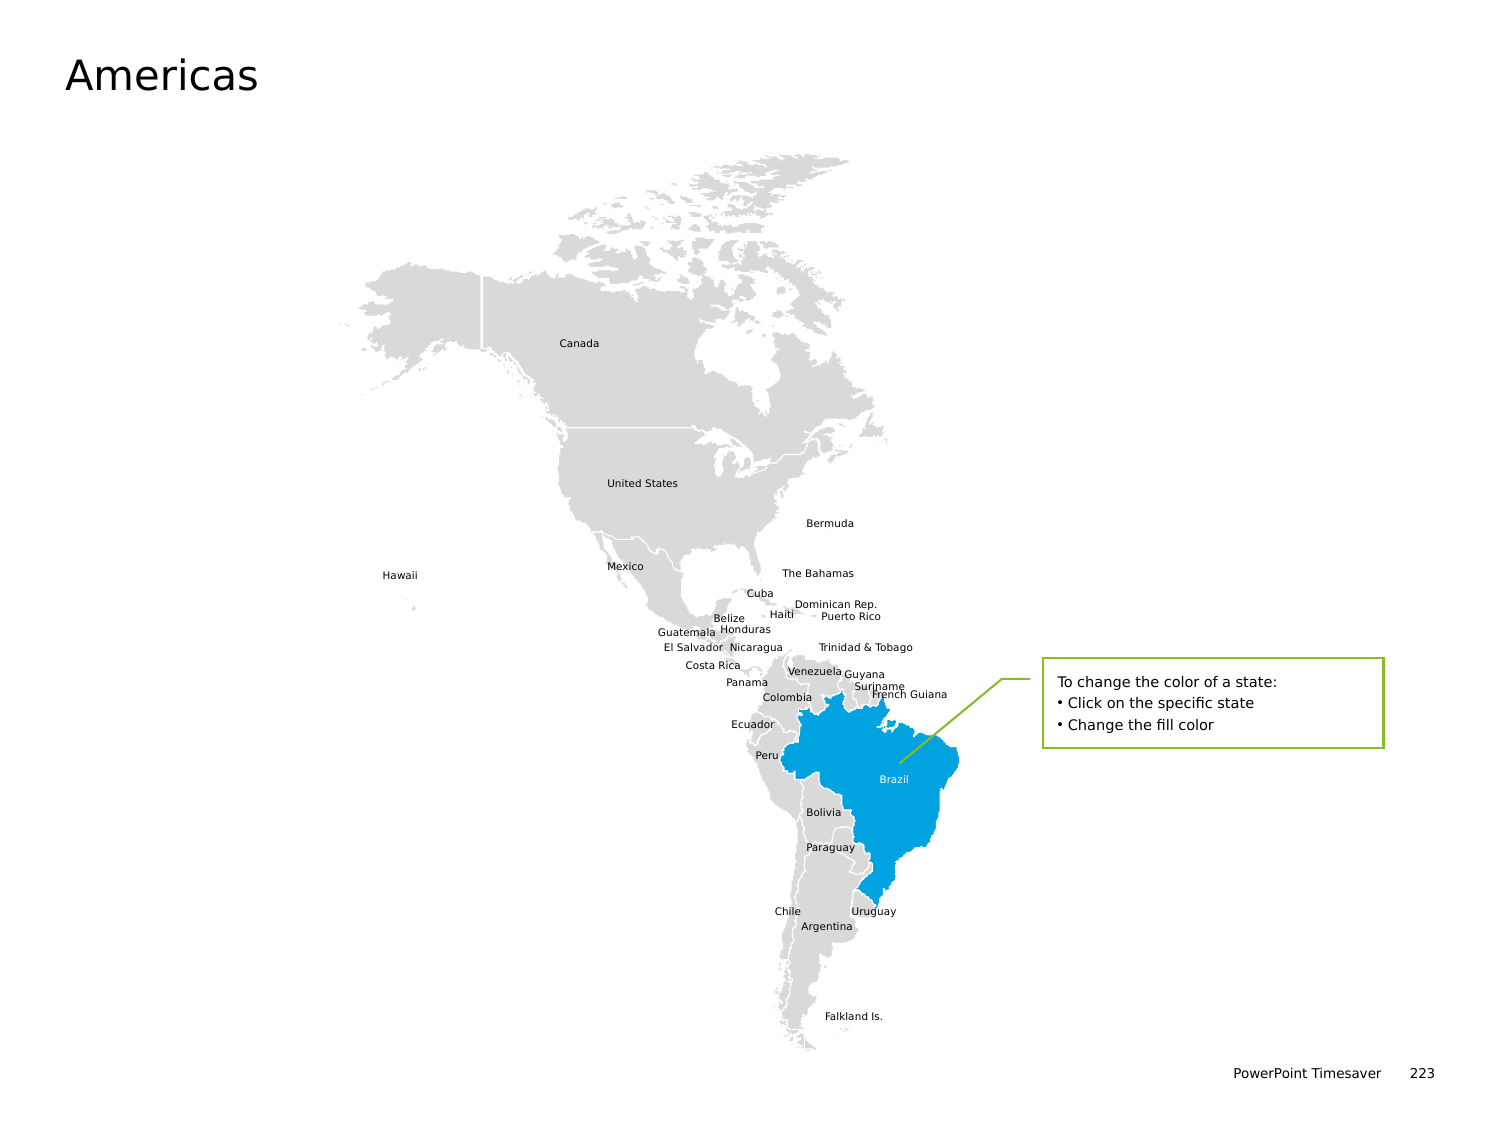

# Americas

Canada
United States
Mexico
Hawaii

Bermuda

The Bahamas
Cuba
Dominican Rep.
Haiti
Puerto Rico
Belize
Honduras
Guatemala
Nicaragua
El Salvador
Trinidad & Tobago
Costa Rica
Panama

To change the color of a state:
Click on the specific state
Change the fill color
Venezuela
Guyana
Suriname
French Guiana
Colombia
Ecuador
Peru
Brazil
Bolivia
Paraguay
Chile
Uruguay
Argentina
Falkland Is.